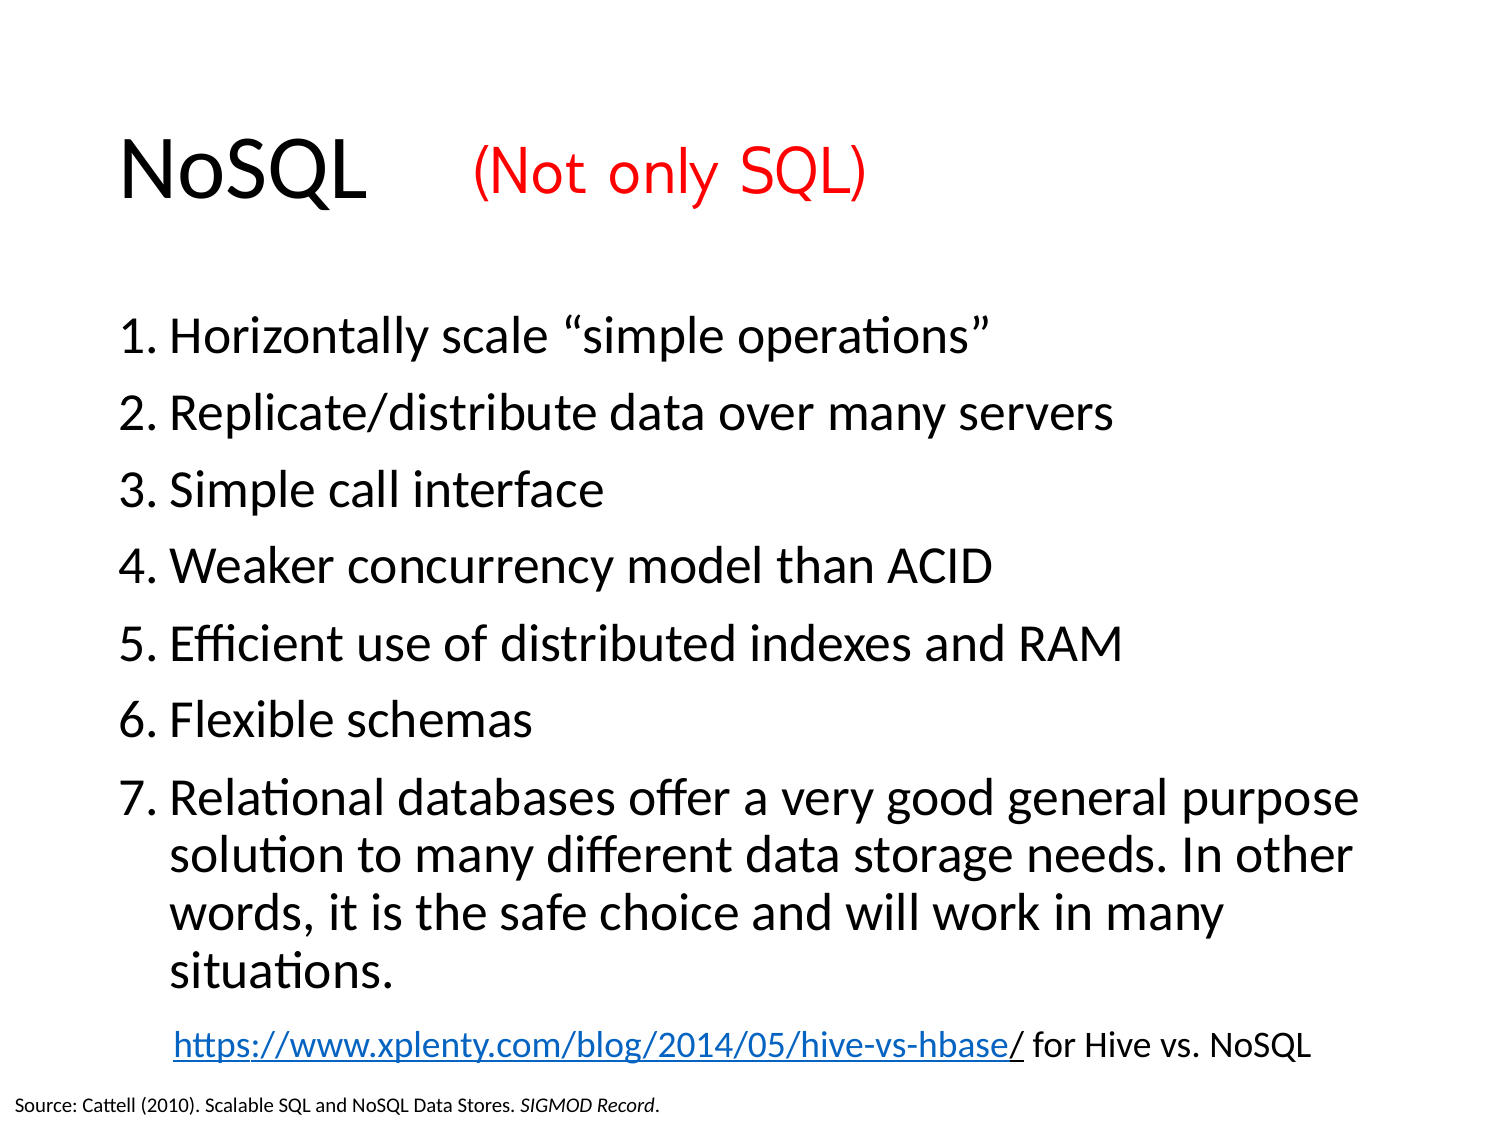

# NoSQL
(Not only SQL)
Horizontally scale “simple operations”
Replicate/distribute data over many servers
Simple call interface
Weaker concurrency model than ACID
Efficient use of distributed indexes and RAM
Flexible schemas
Relational databases offer a very good general purpose solution to many different data storage needs. In other words, it is the safe choice and will work in many situations.

https://www.xplenty.com/blog/2014/05/hive-vs-hbase/ for Hive vs. NoSQL

Source: Cattell (2010). Scalable SQL and NoSQL Data Stores. SIGMOD Record.